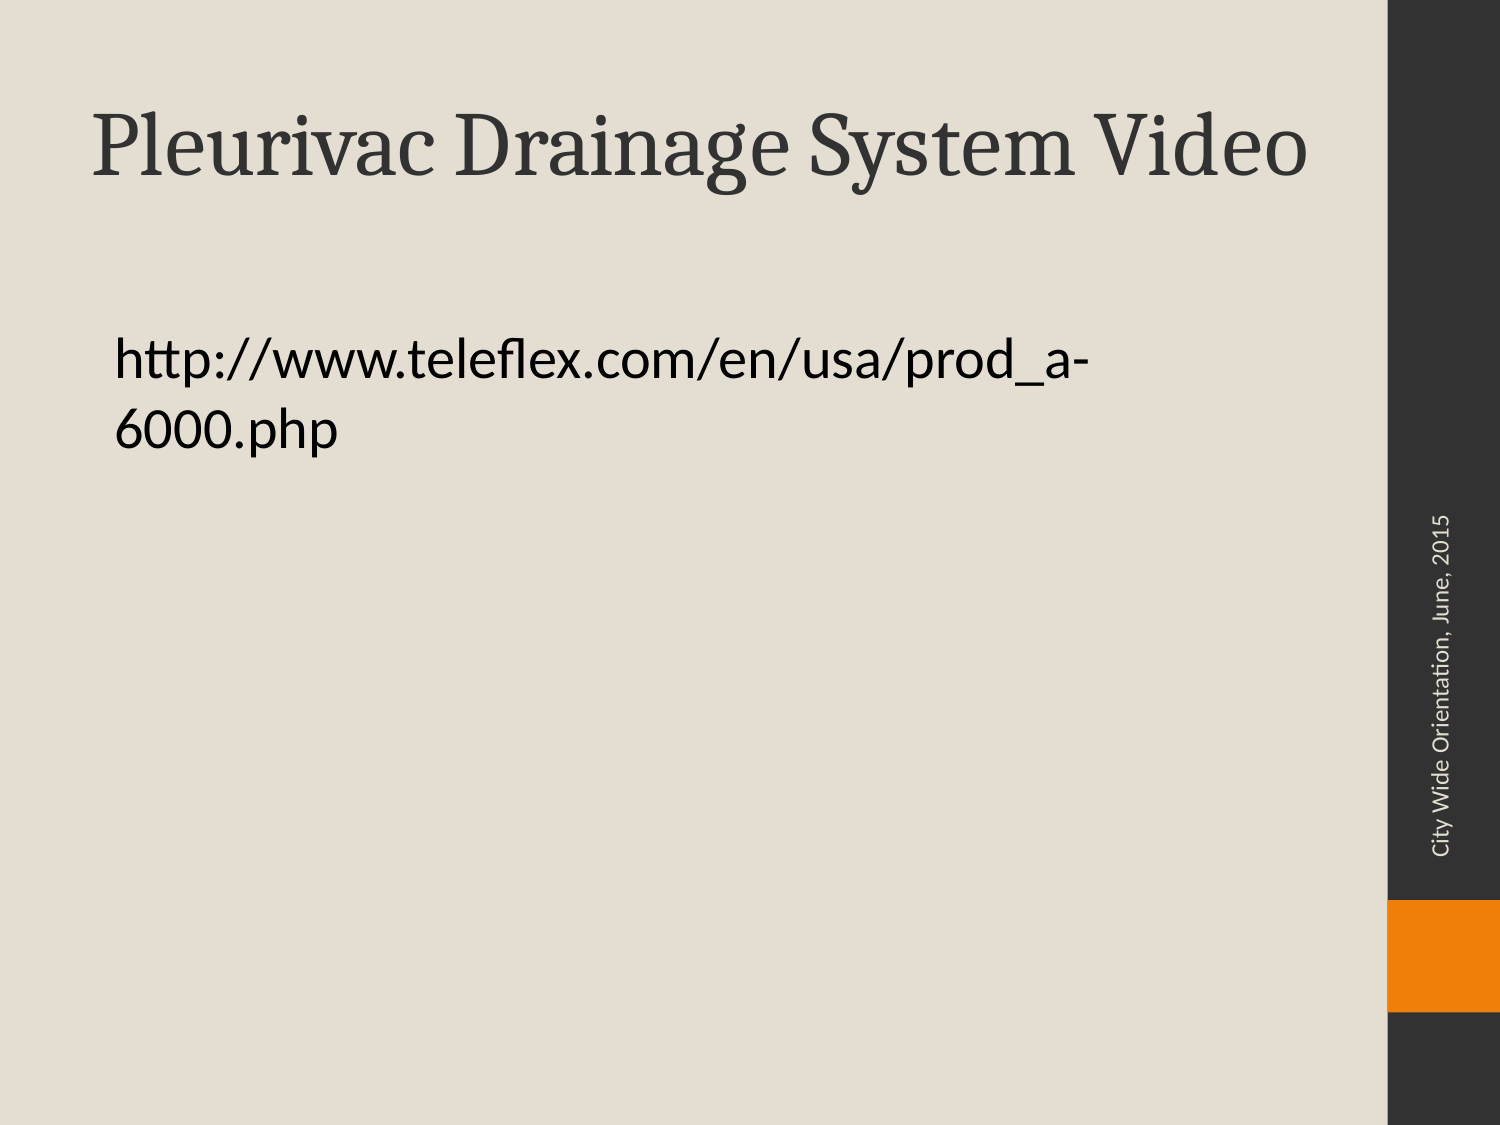

# Pleurivac Drainage System Video
http://www.teleflex.com/en/usa/prod_a-6000.php
City Wide Orientation, June, 2015